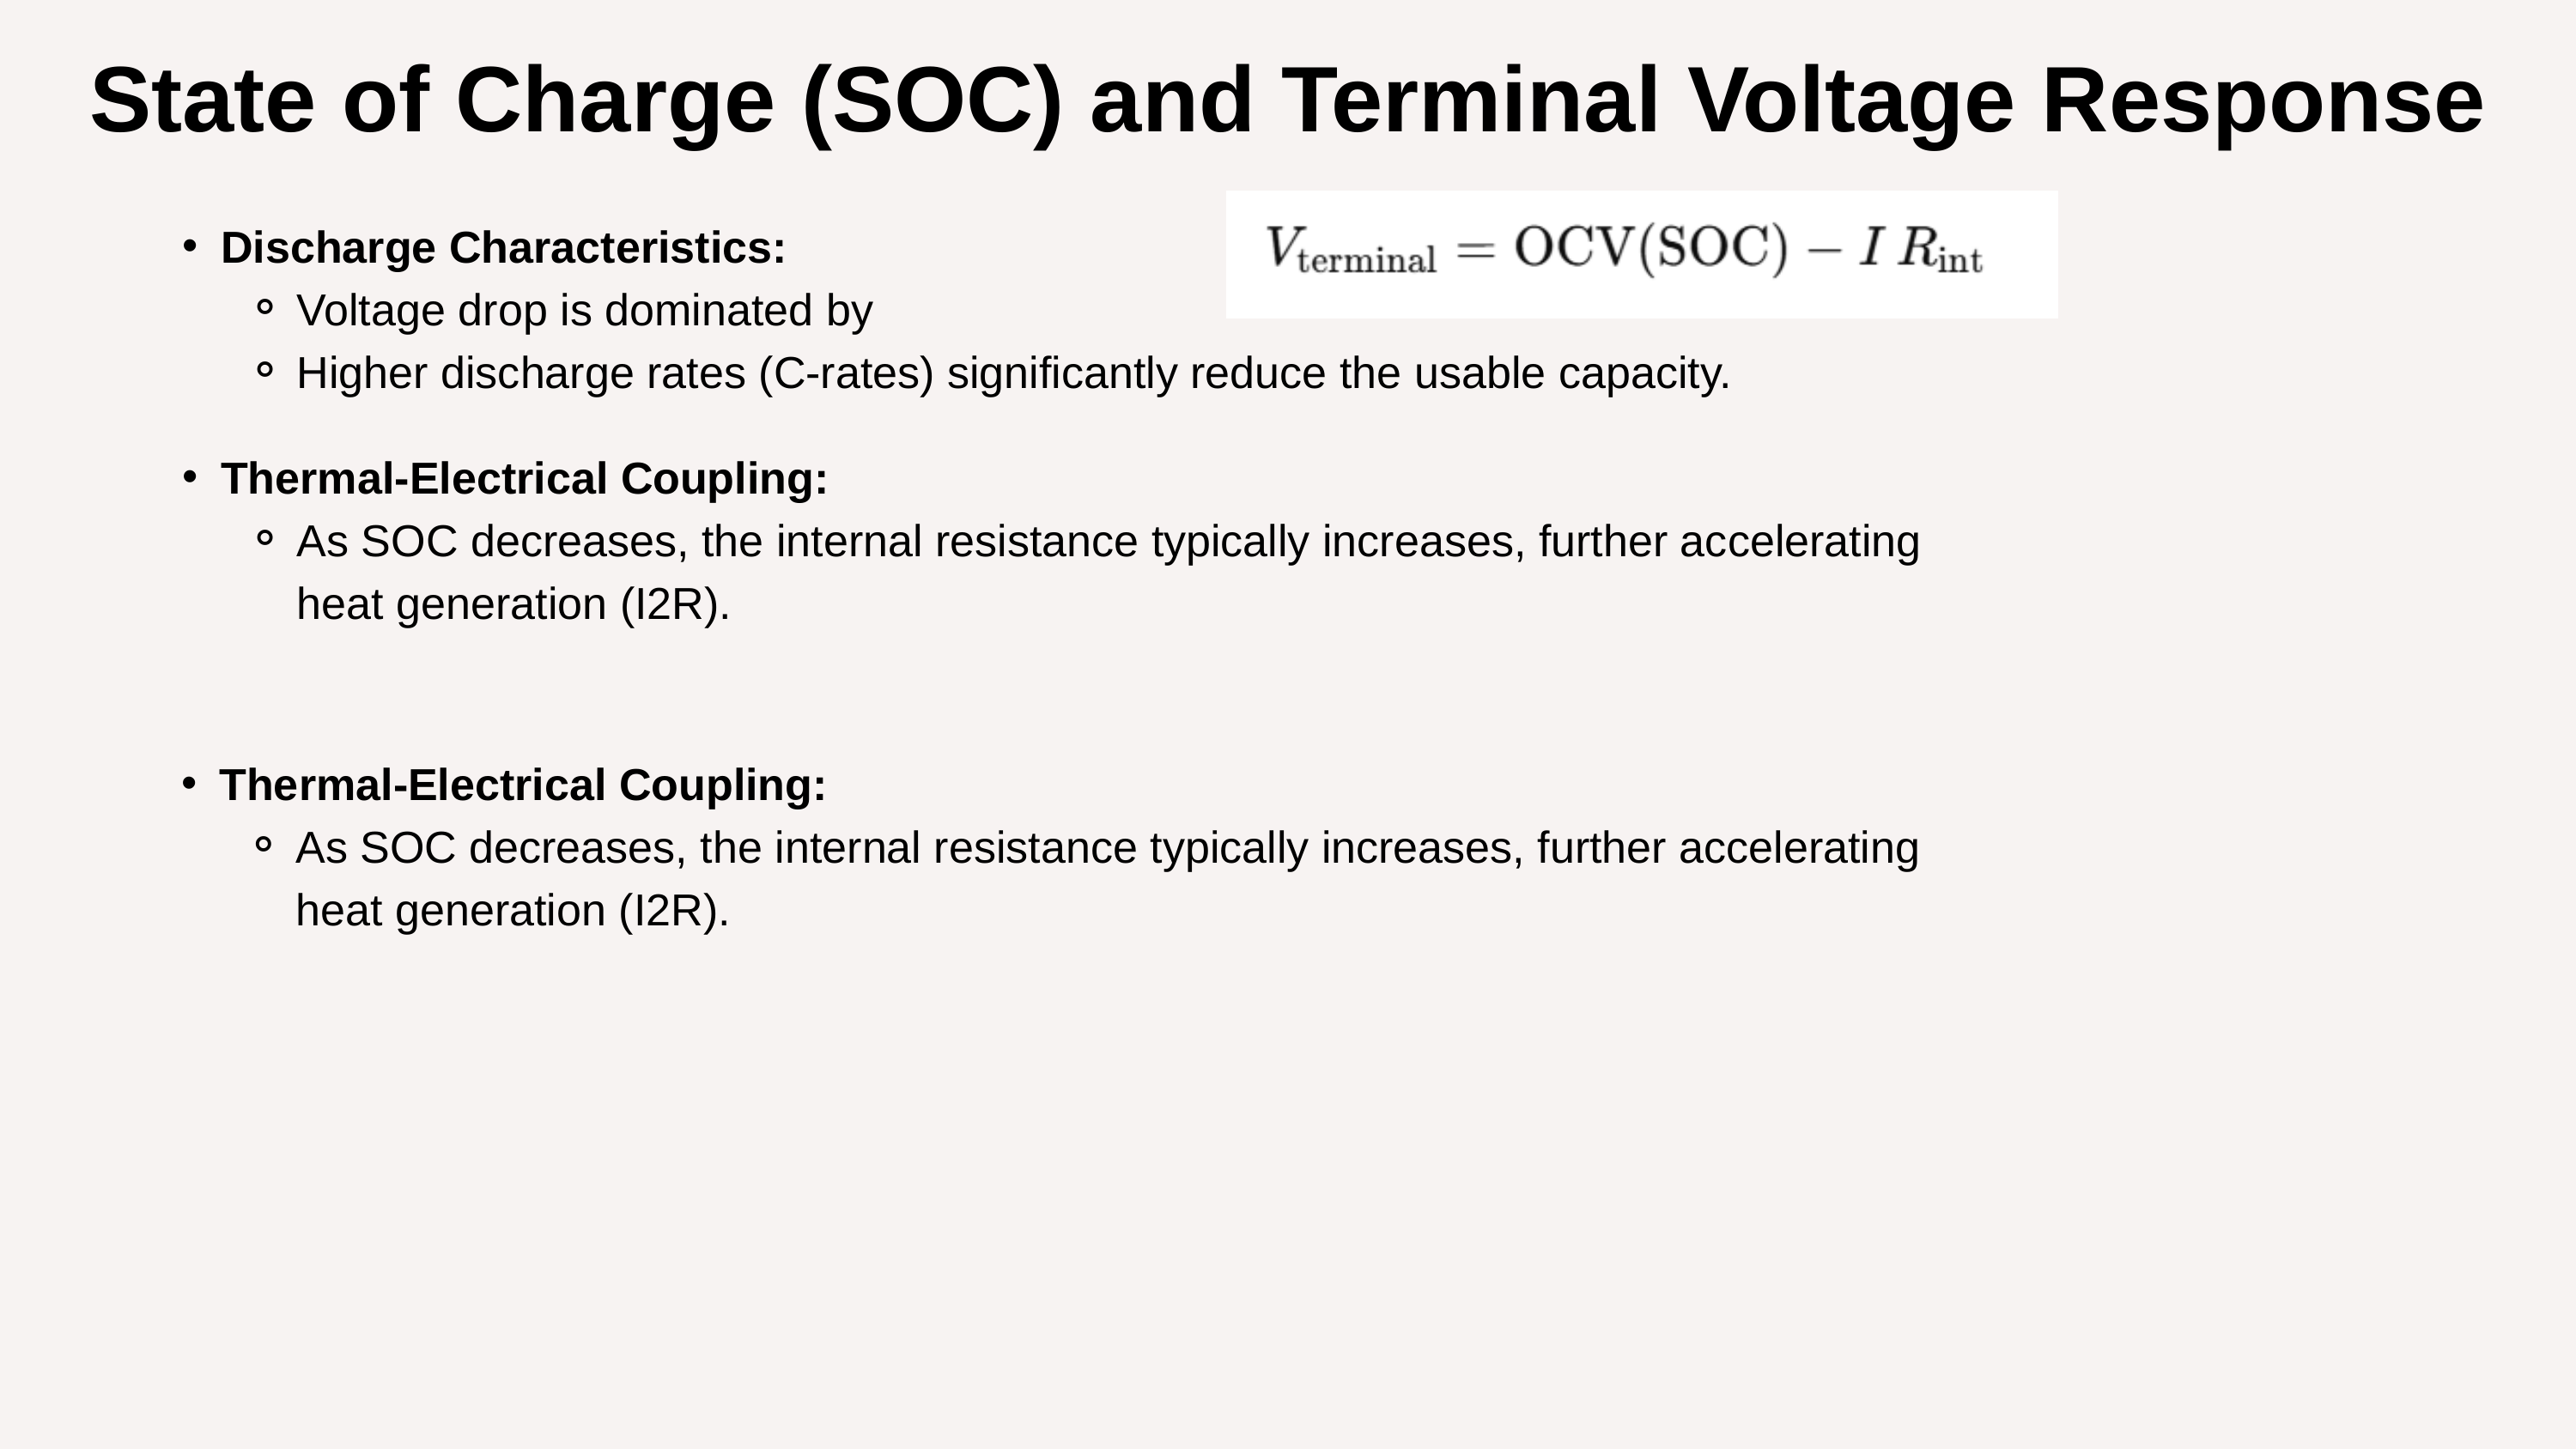

State of Charge (SOC) and Terminal Voltage Response

Discharge Characteristics:
Voltage drop is dominated by
Higher discharge rates (C-rates) significantly reduce the usable capacity.

Thermal-Electrical Coupling:
As SOC decreases, the internal resistance typically increases, further accelerating heat generation (I2R).
Thermal-Electrical Coupling:
As SOC decreases, the internal resistance typically increases, further accelerating heat generation (I2R).